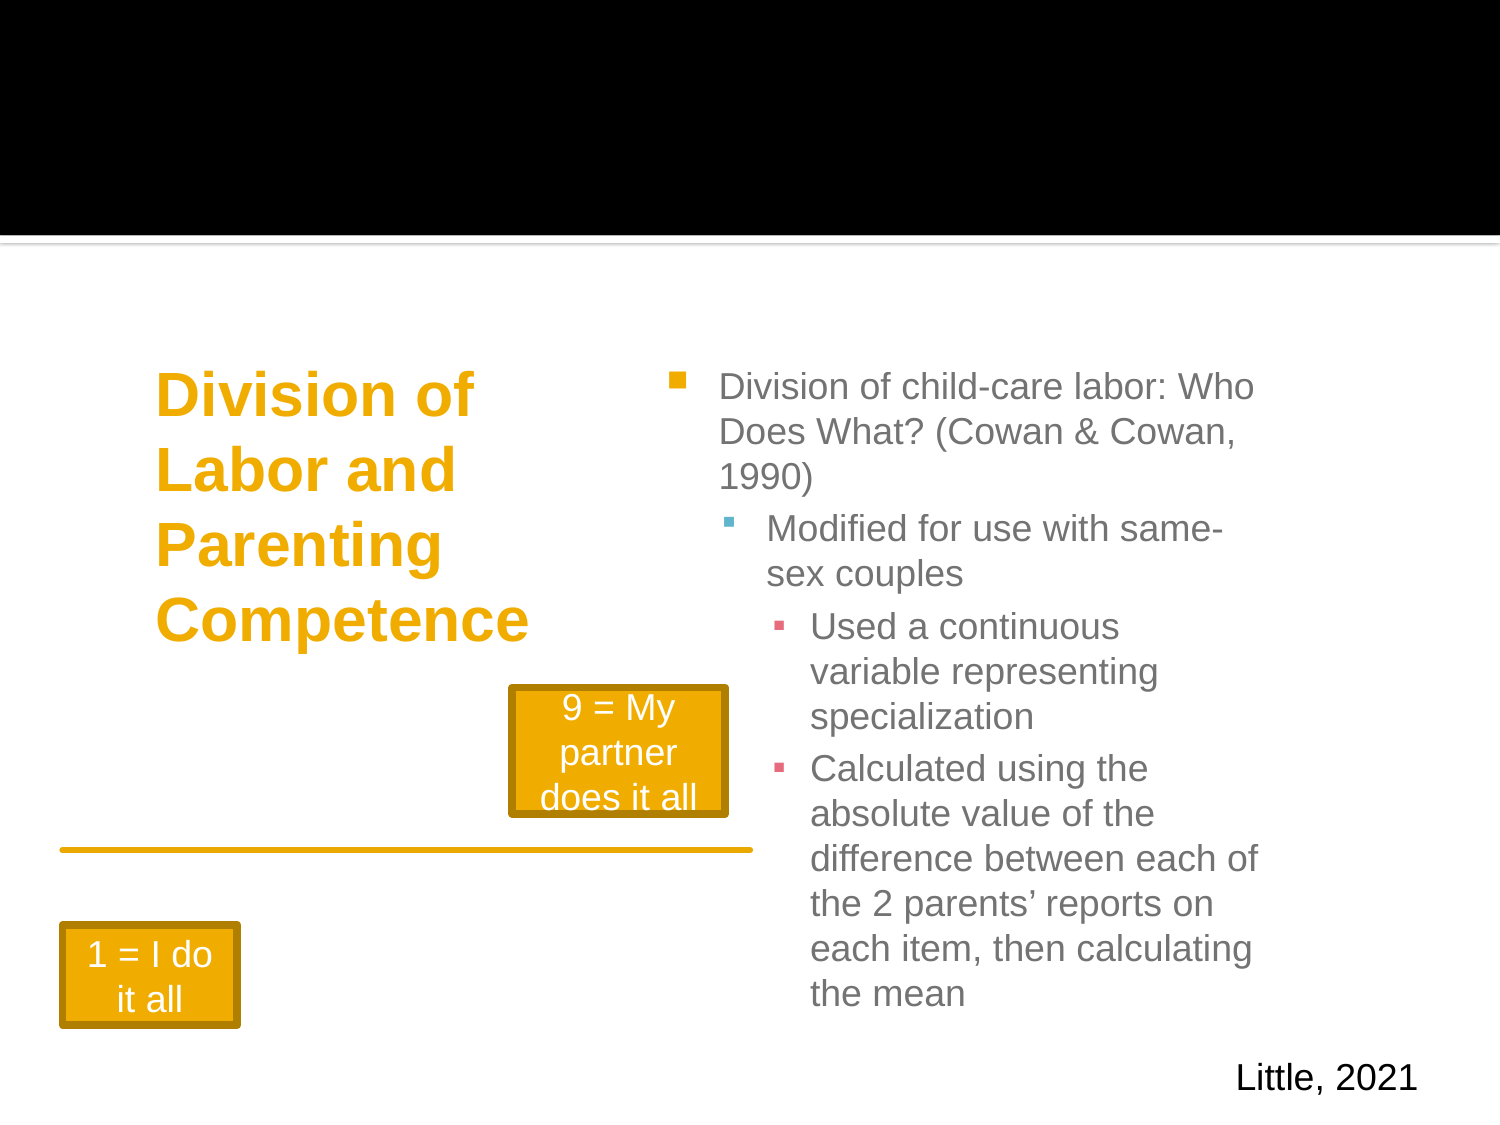

# Division of Labor and Parenting Competence
Division of child-care labor: Who Does What? (Cowan & Cowan, 1990)
Modified for use with same-sex couples
Used a continuous variable representing specialization
Calculated using the absolute value of the difference between each of the 2 parents’ reports on each item, then calculating the mean
9 = My partner does it all
1 = I do it all
Little, 2021